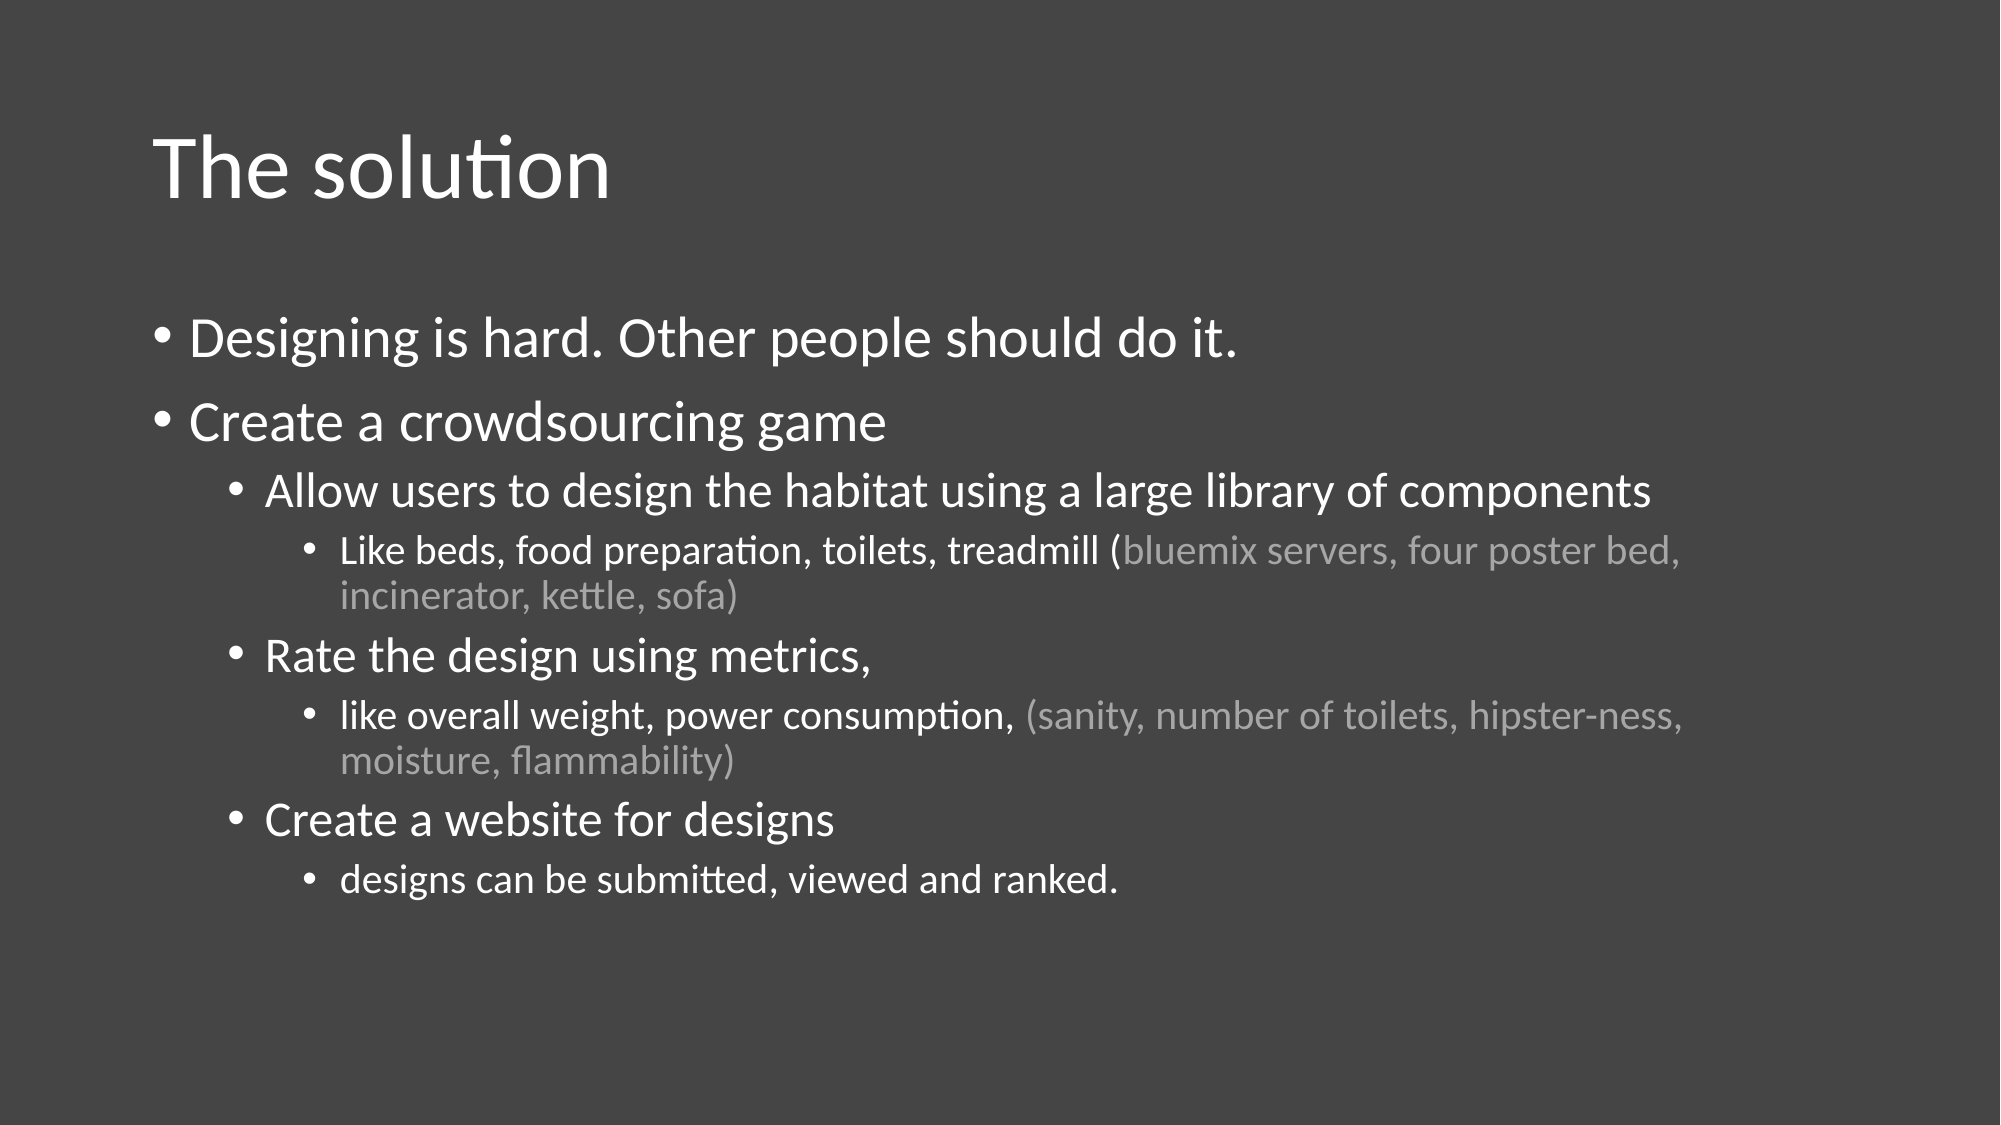

# The solution
Designing is hard. Other people should do it.
Create a crowdsourcing game
Allow users to design the habitat using a large library of components
Like beds, food preparation, toilets, treadmill (bluemix servers, four poster bed, incinerator, kettle, sofa)
Rate the design using metrics,
like overall weight, power consumption, (sanity, number of toilets, hipster-ness, moisture, flammability)
Create a website for designs
designs can be submitted, viewed and ranked.